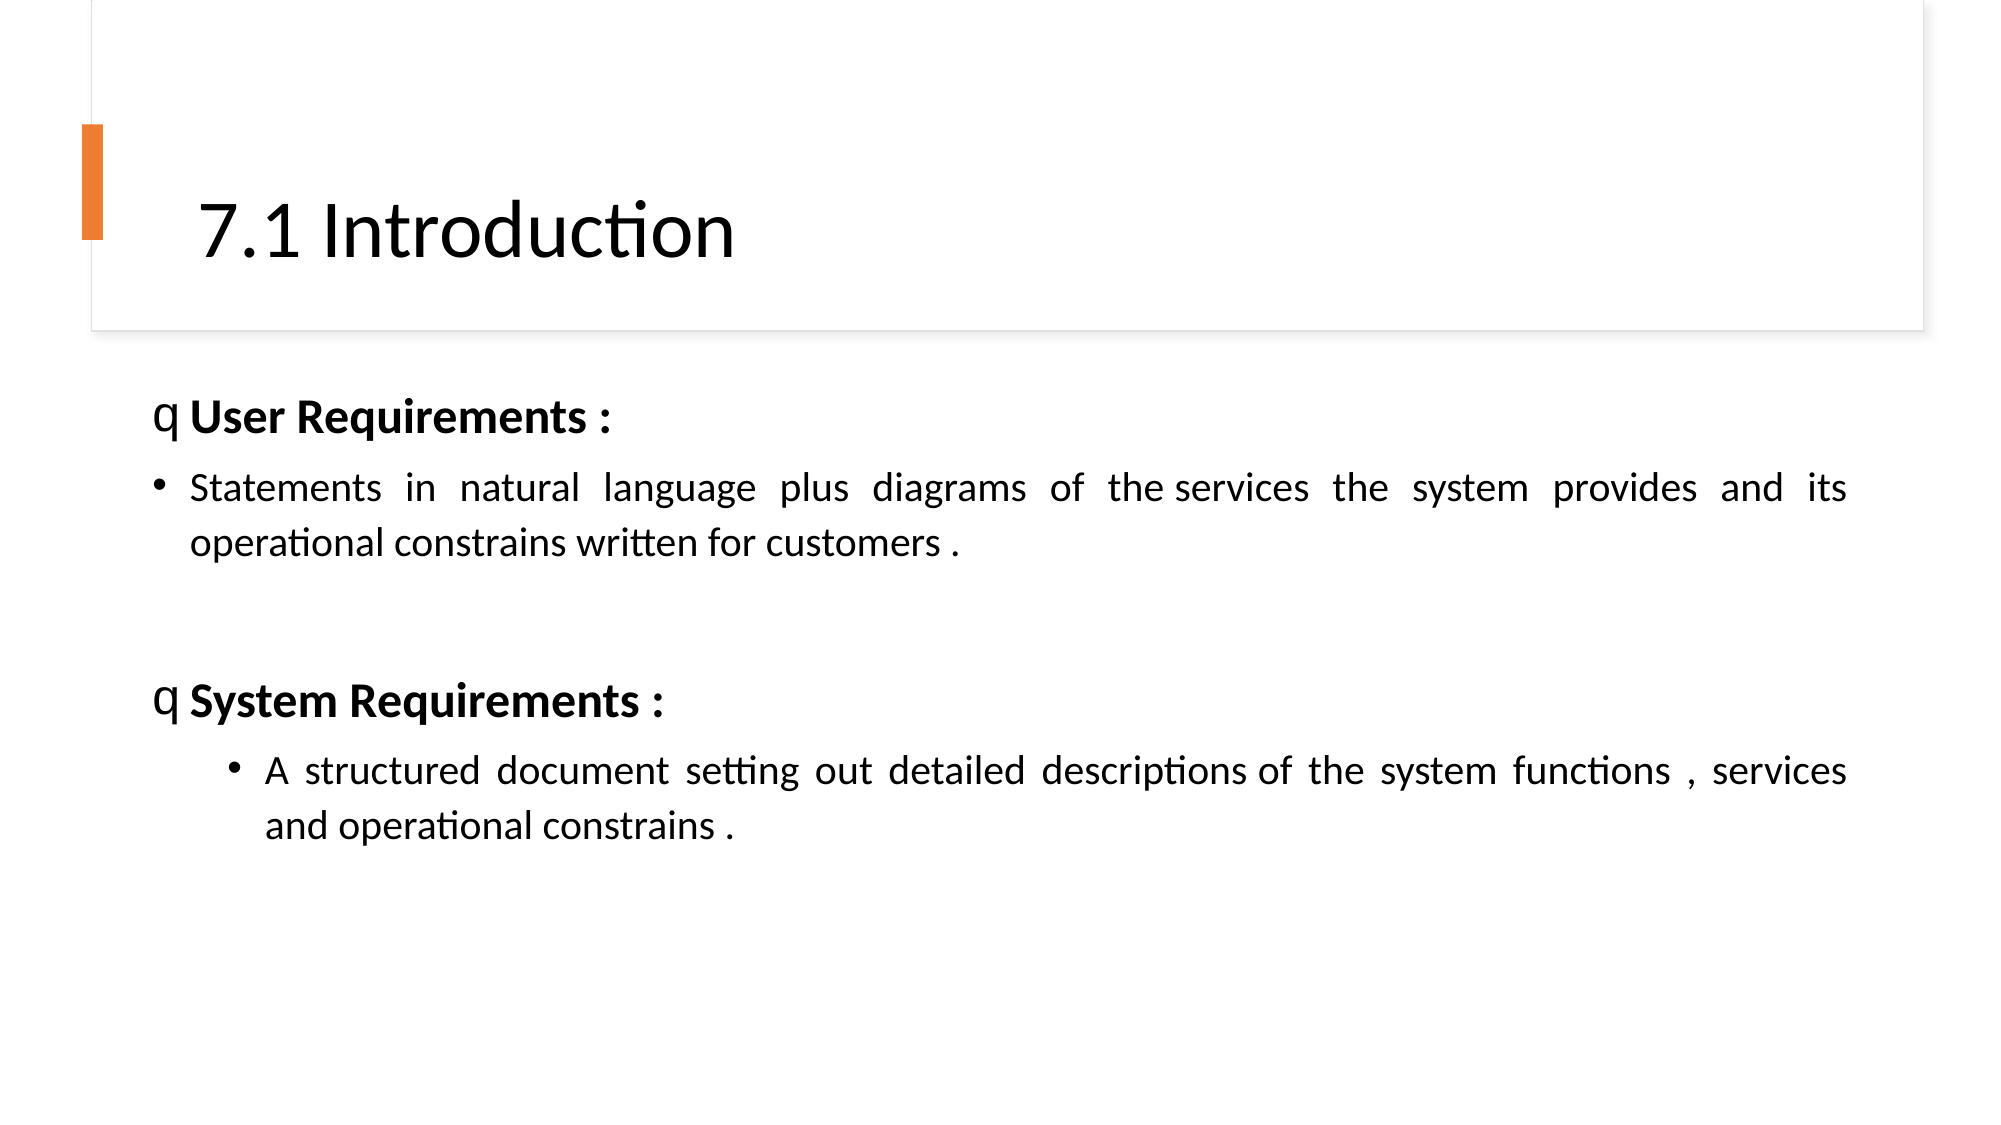

# 7.1 Introduction

User Requirements :
Statements in natural language plus diagrams of the services the system provides and its operational constrains written for customers .

System Requirements :
A structured document setting out detailed descriptions of the system functions , services and operational constrains .